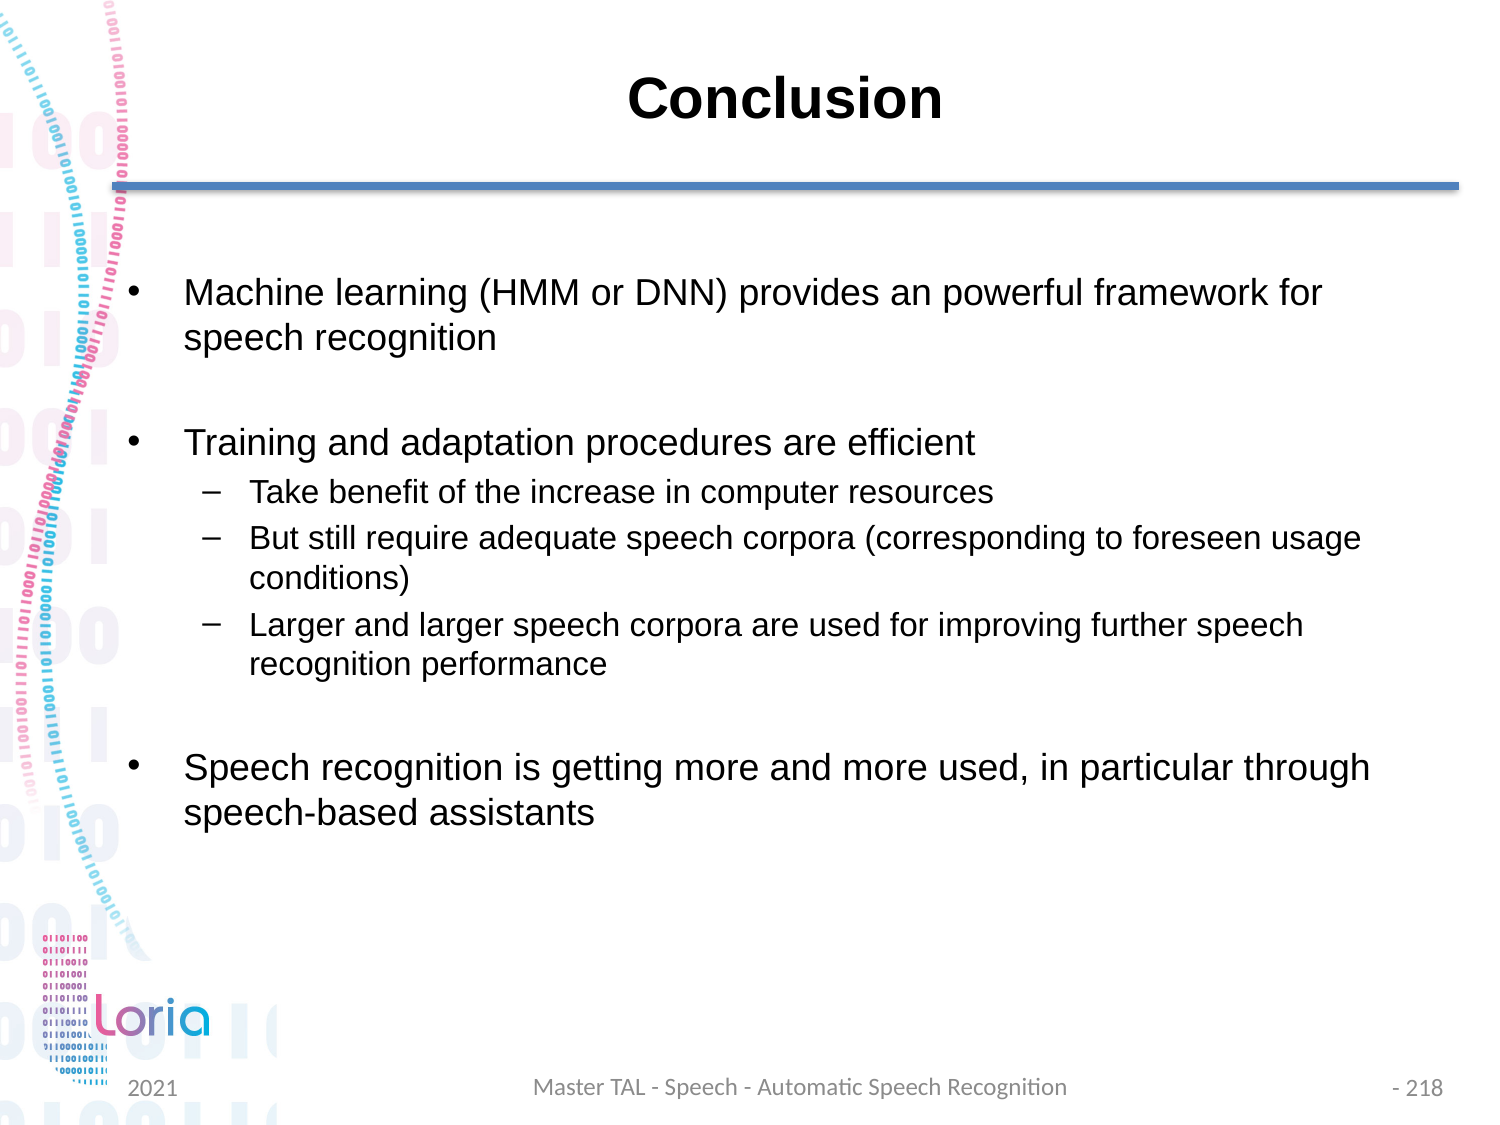

# Conclusion

Machine learning (HMM or DNN) provides an powerful framework for speech recognition

Training and adaptation procedures are efficient
Take benefit of the increase in computer resources
But still require adequate speech corpora (corresponding to foreseen usage conditions)
Larger and larger speech corpora are used for improving further speech recognition performance

Speech recognition is getting more and more used, in particular through speech-based assistants
Master TAL - Speech - Automatic Speech Recognition
2021
- 218